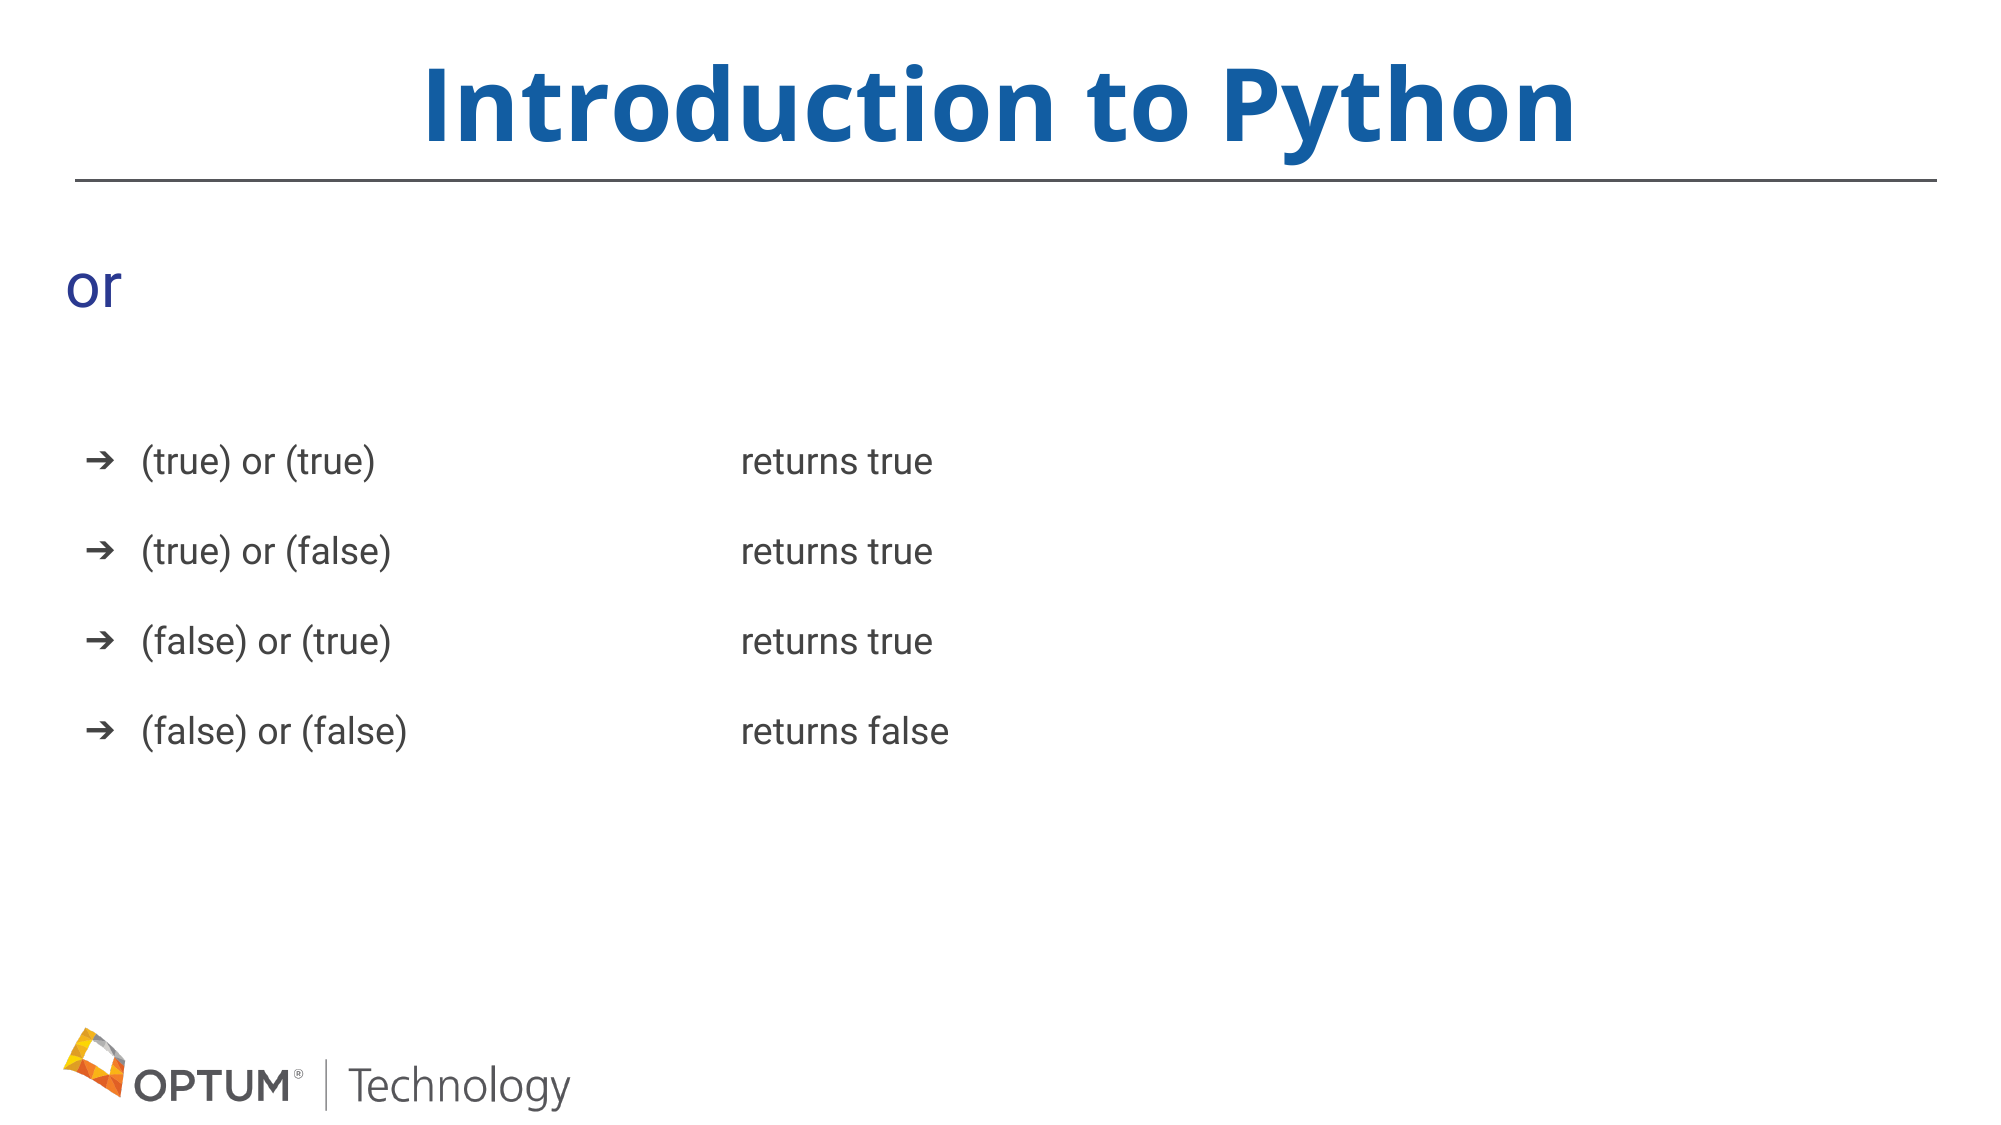

Introduction to Python
or
(true) or (true) 			returns true
(true) or (false) 			returns true
(false) or (true) 			returns true
(false) or (false) 			returns false